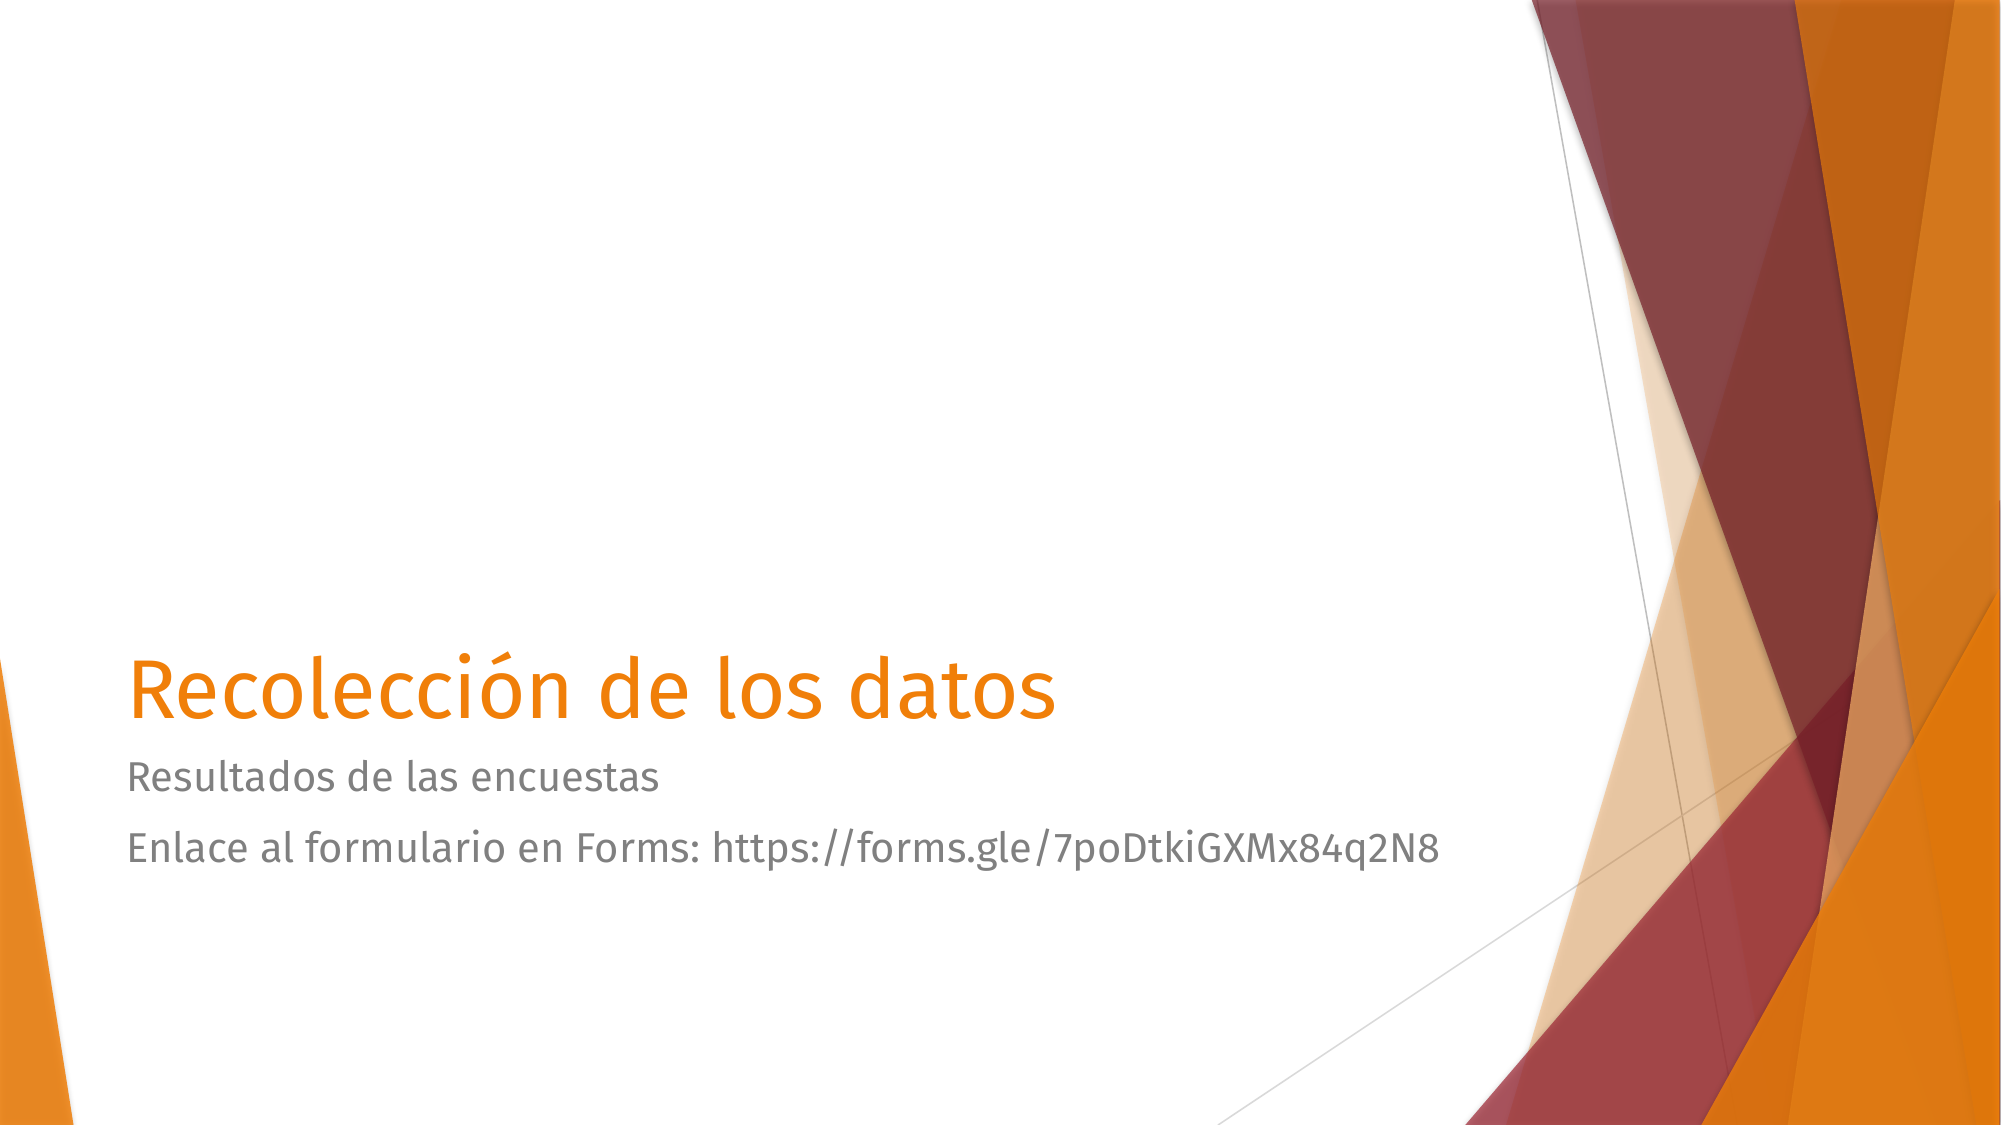

# Recolección de los datos
Resultados de las encuestas
Enlace al formulario en Forms: https://forms.gle/7poDtkiGXMx84q2N8